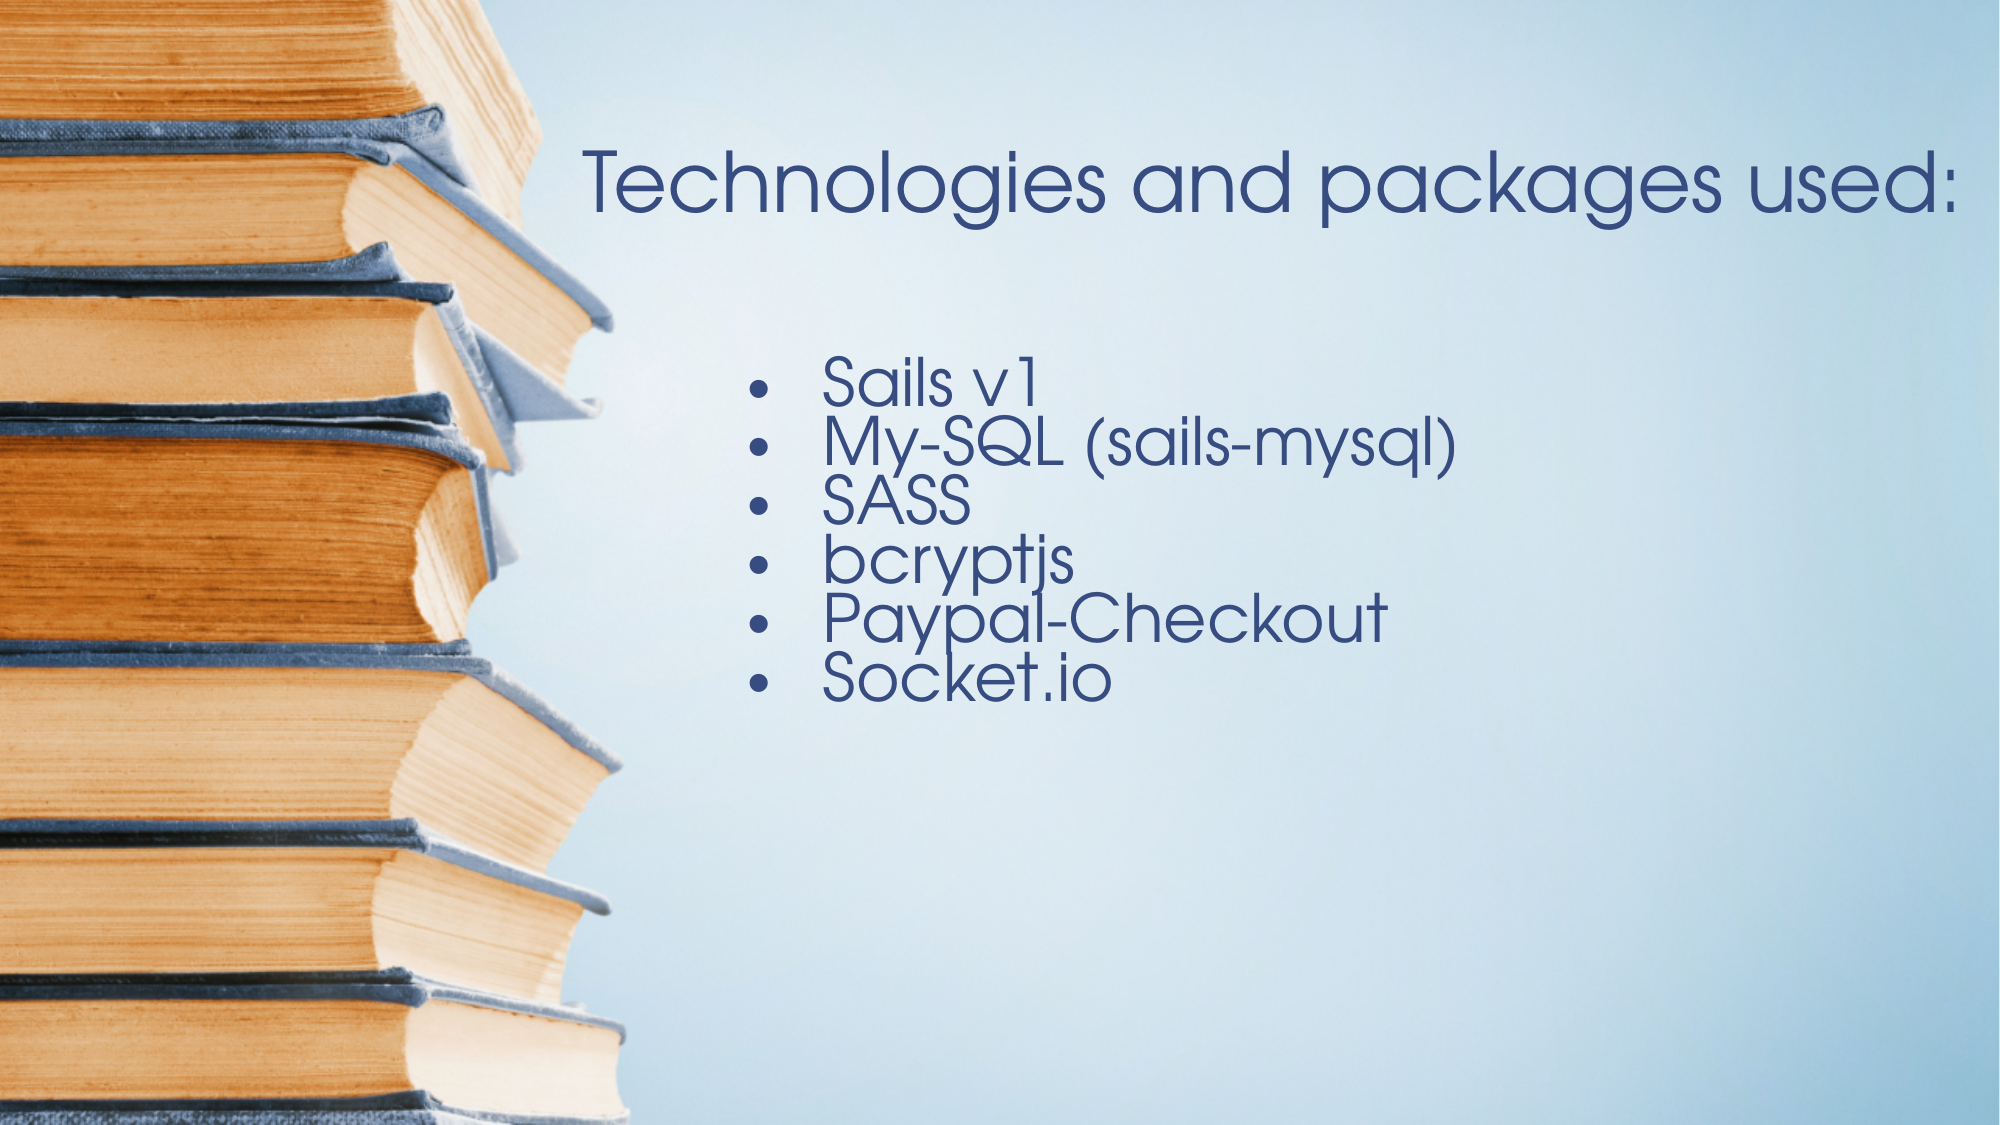

Technologies and packages used:
Sails v1
My-SQL (sails-mysql)
SASS
bcryptjs
Paypal-Checkout
Socket.io